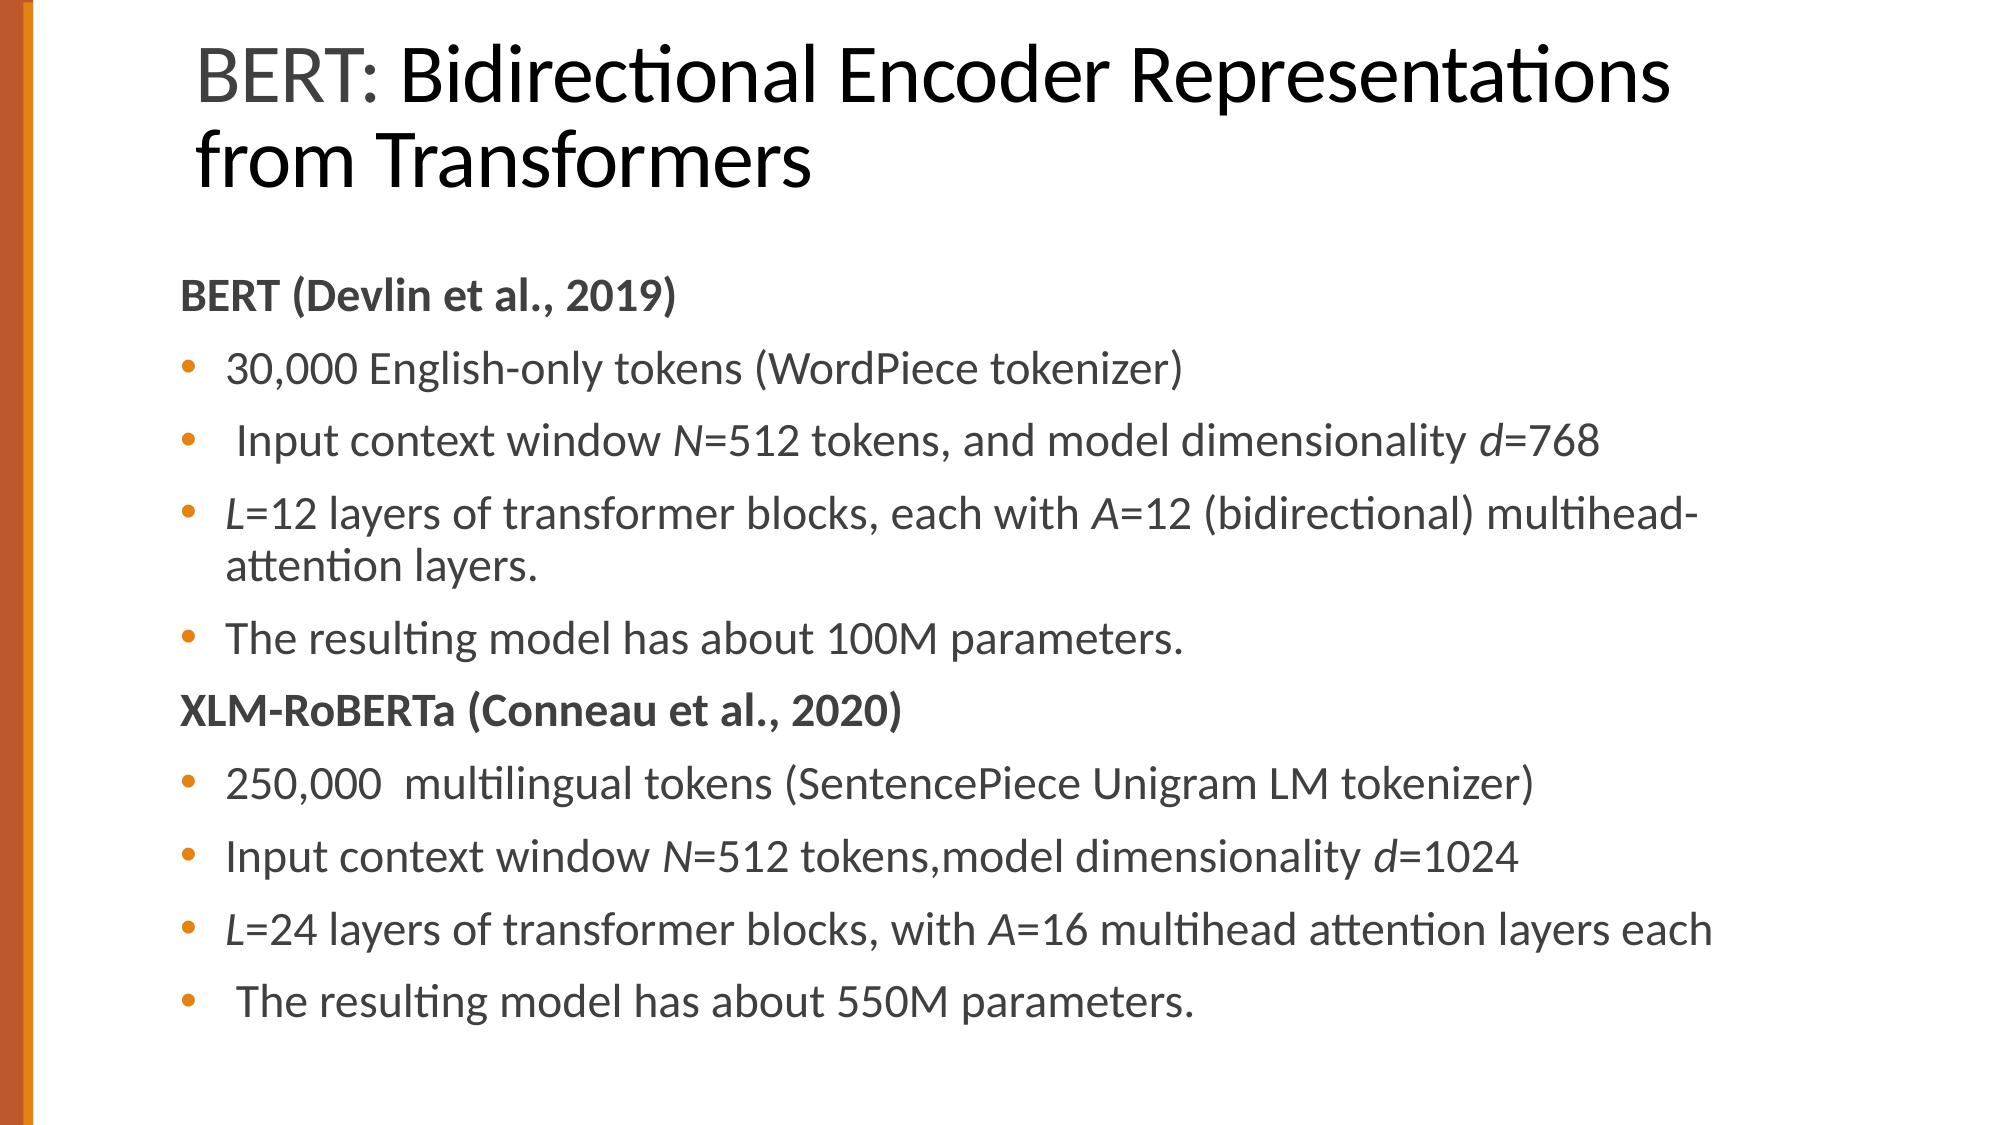

# BERT: Bidirectional Encoder Representations from Transformers
BERT (Devlin et al., 2019)
30,000 English-only tokens (WordPiece tokenizer)
 Input context window N=512 tokens, and model dimensionality d=768
L=12 layers of transformer blocks, each with A=12 (bidirectional) multihead-attention layers.
The resulting model has about 100M parameters.
XLM-RoBERTa (Conneau et al., 2020)
250,000  multilingual tokens (SentencePiece Unigram LM tokenizer)
Input context window N=512 tokens,model dimensionality d=1024
L=24 layers of transformer blocks, with A=16 multihead attention layers each
 The resulting model has about 550M parameters.